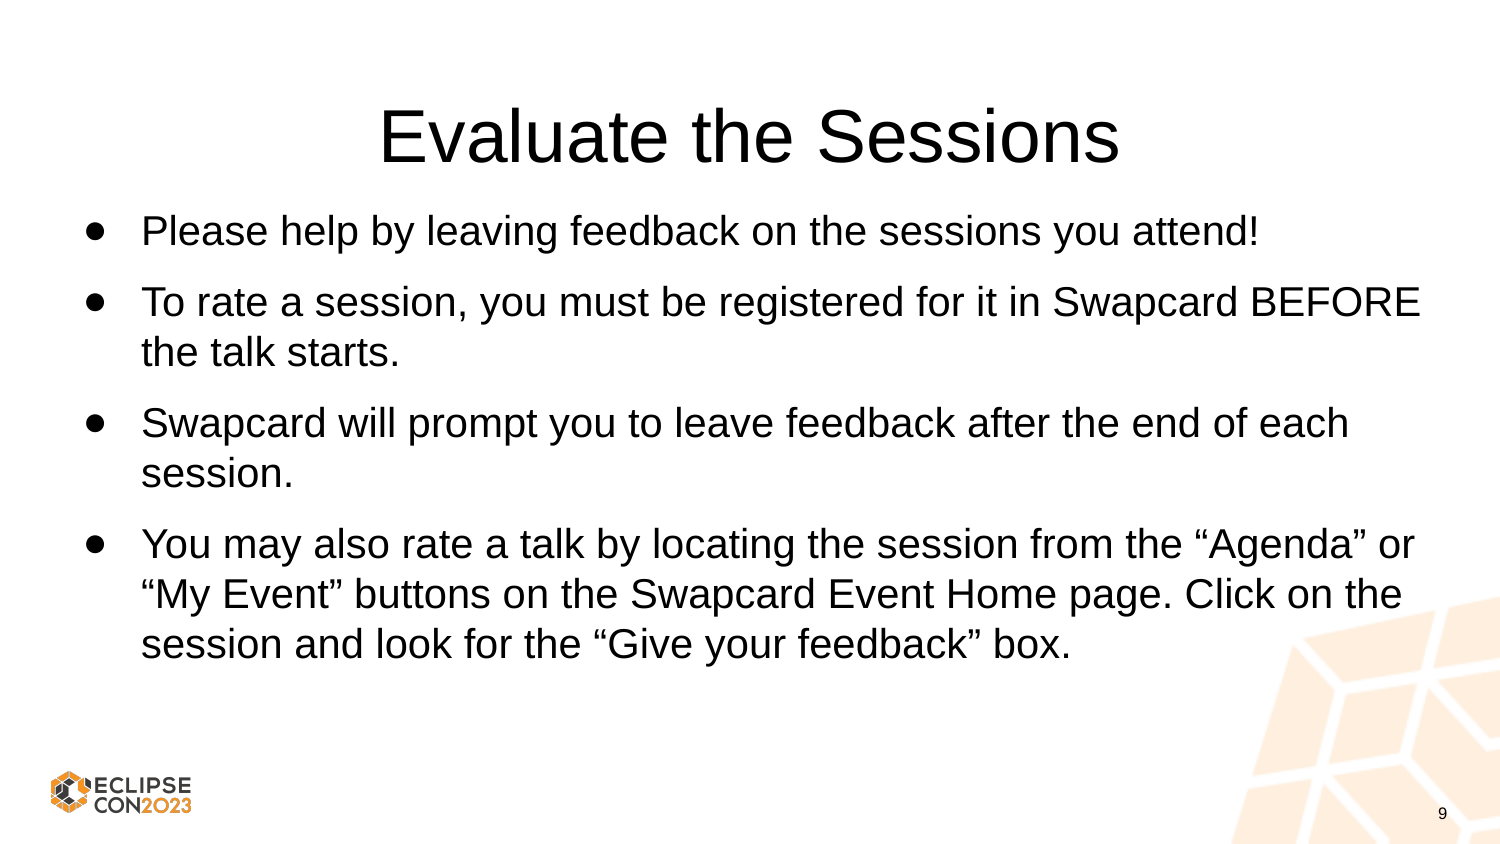

# Evaluate the Sessions
Please help by leaving feedback on the sessions you attend!
To rate a session, you must be registered for it in Swapcard BEFORE the talk starts.
Swapcard will prompt you to leave feedback after the end of each session.
You may also rate a talk by locating the session from the “Agenda” or “My Event” buttons on the Swapcard Event Home page. Click on the session and look for the “Give your feedback” box.
9